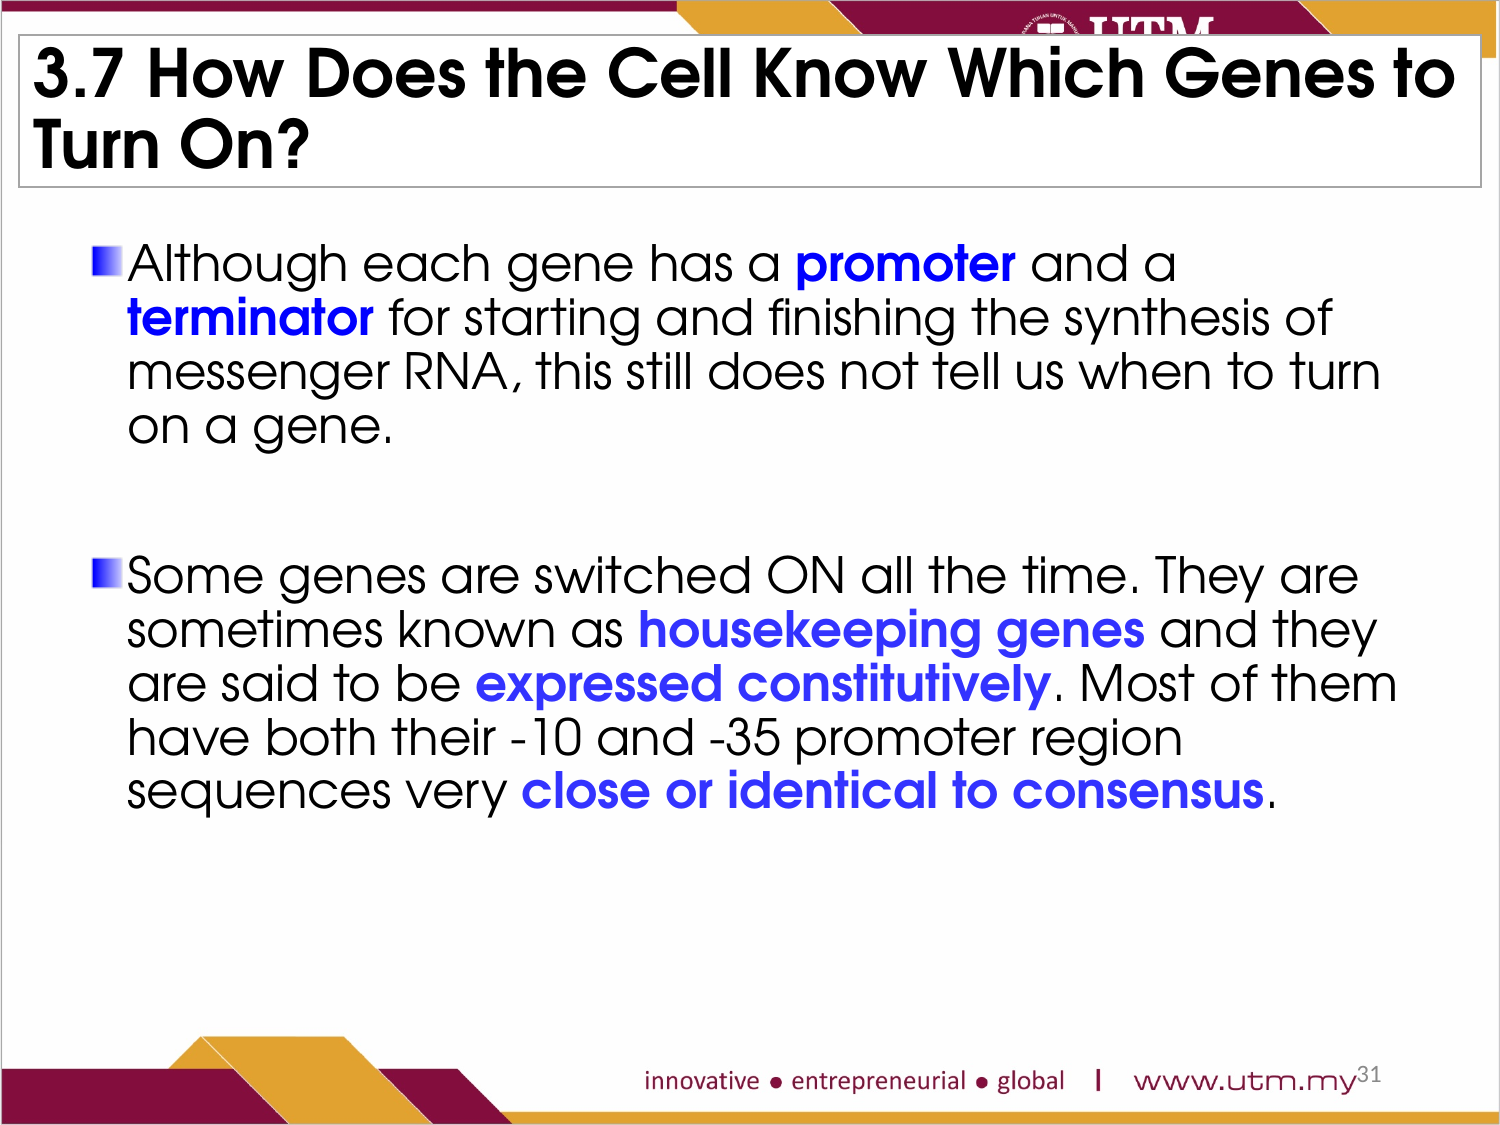

# 3.7 How Does the Cell Know Which Genes to Turn On?

Although each gene has a promoter and a terminator for starting and finishing the synthesis of messenger RNA, this still does not tell us when to turn on a gene.

Some genes are switched ON all the time. They are sometimes known as housekeeping genes and they are said to be expressed constitutively. Most of them have both their -10 and -35 promoter region sequences very close or identical to consensus.
31